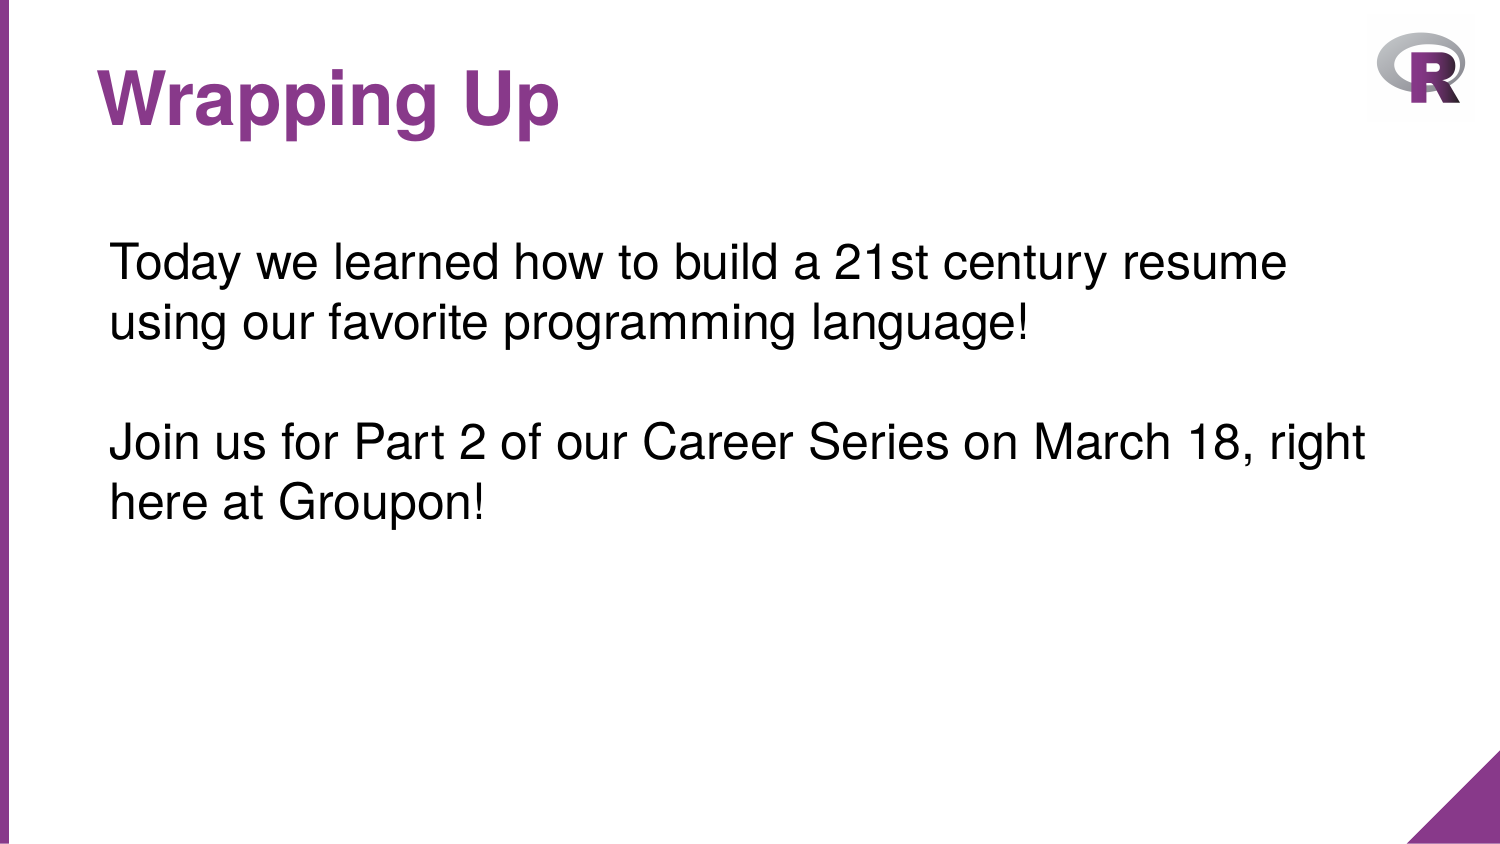

Wrapping Up
Today we learned how to build a 21st century resume using our favorite programming language!

Join us for Part 2 of our Career Series on March 18, right here at Groupon!